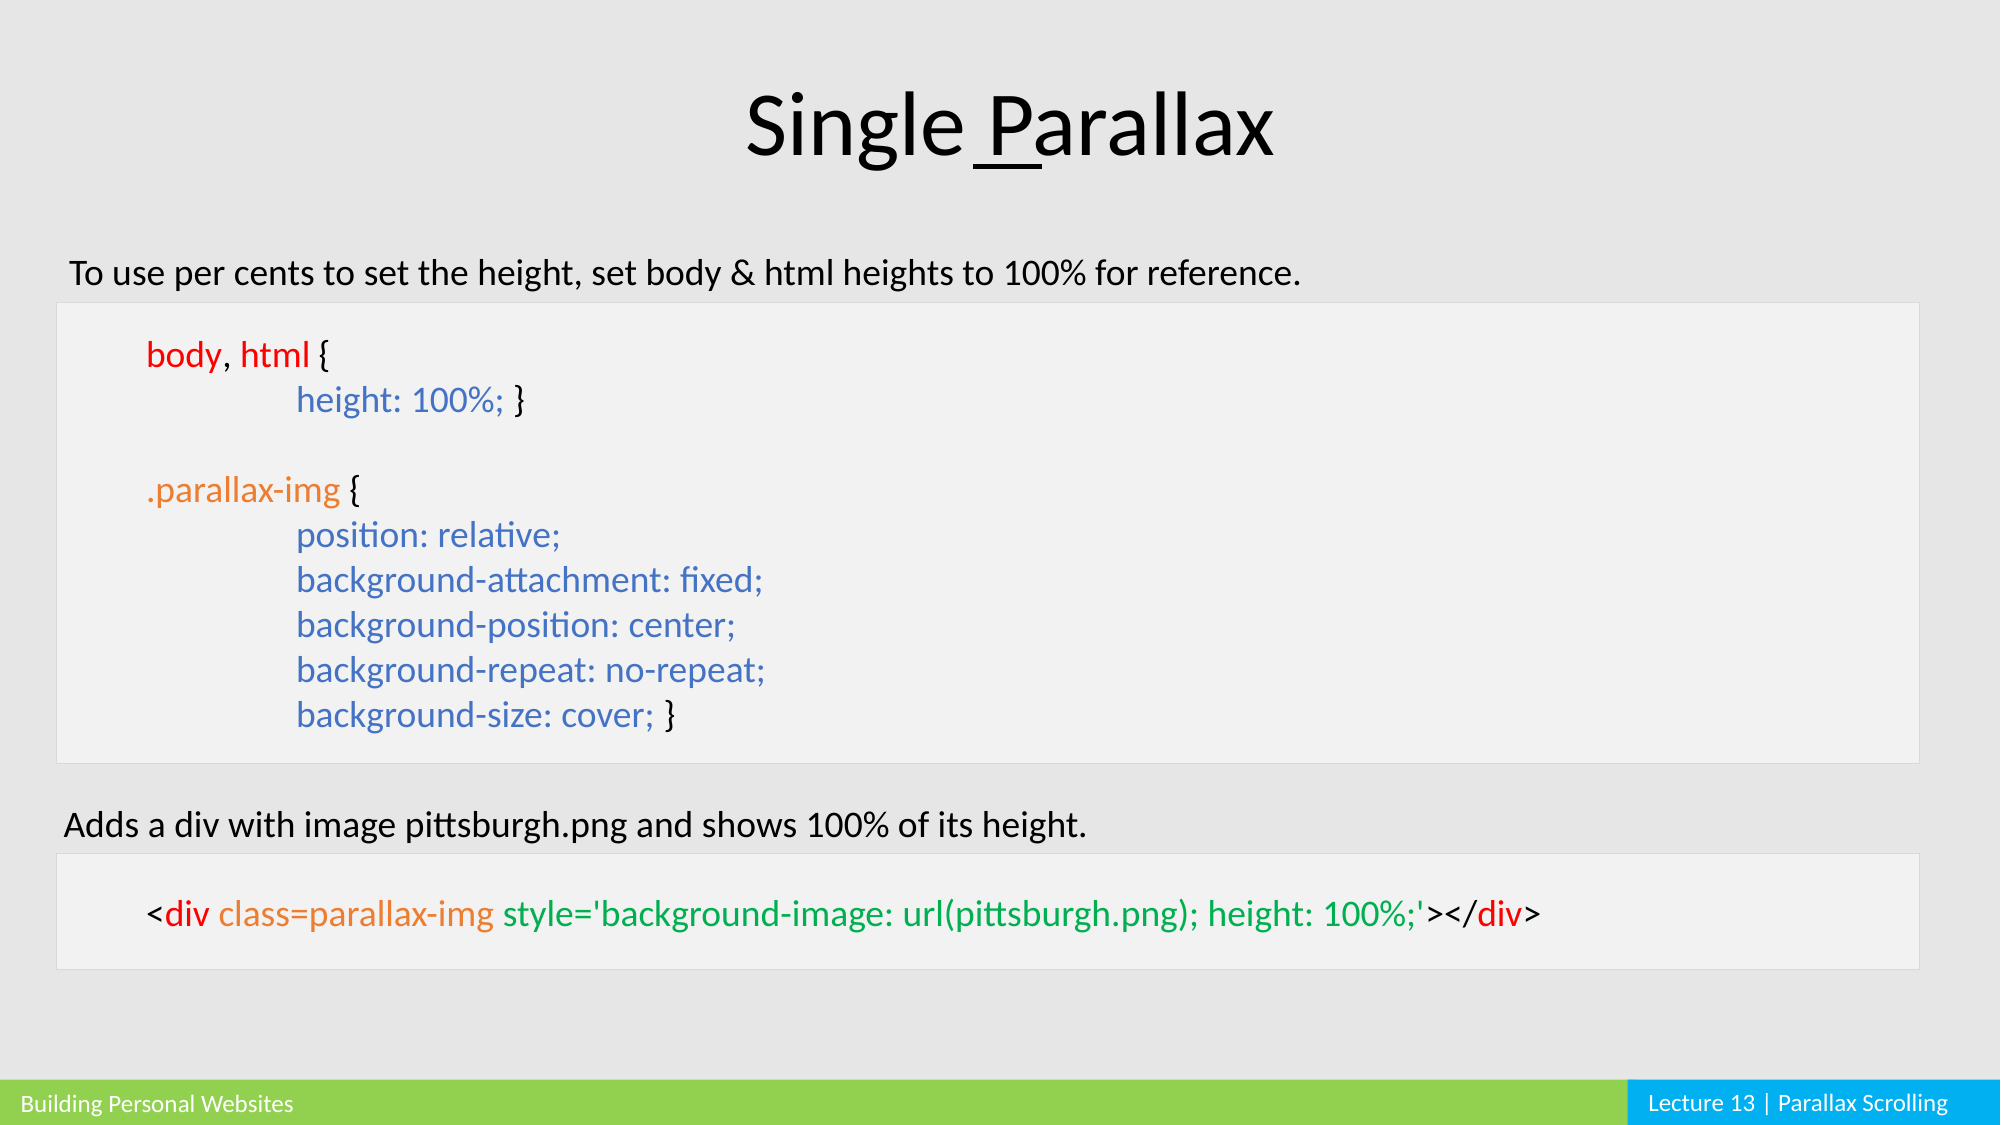

Single Parallax
To use per cents to set the height, set body & html heights to 100% for reference.
body, html {
	height: 100%; }

.parallax-img {
	position: relative;
 	background-attachment: fixed;
    	background-position: center;
    	background-repeat: no-repeat;
    	background-size: cover; }
Adds a div with image pittsburgh.png and shows 100% of its height.
<div class=parallax-img style='background-image: url(pittsburgh.png); height: 100%;'></div>
Lecture 13 | Parallax Scrolling

Building Personal Websites